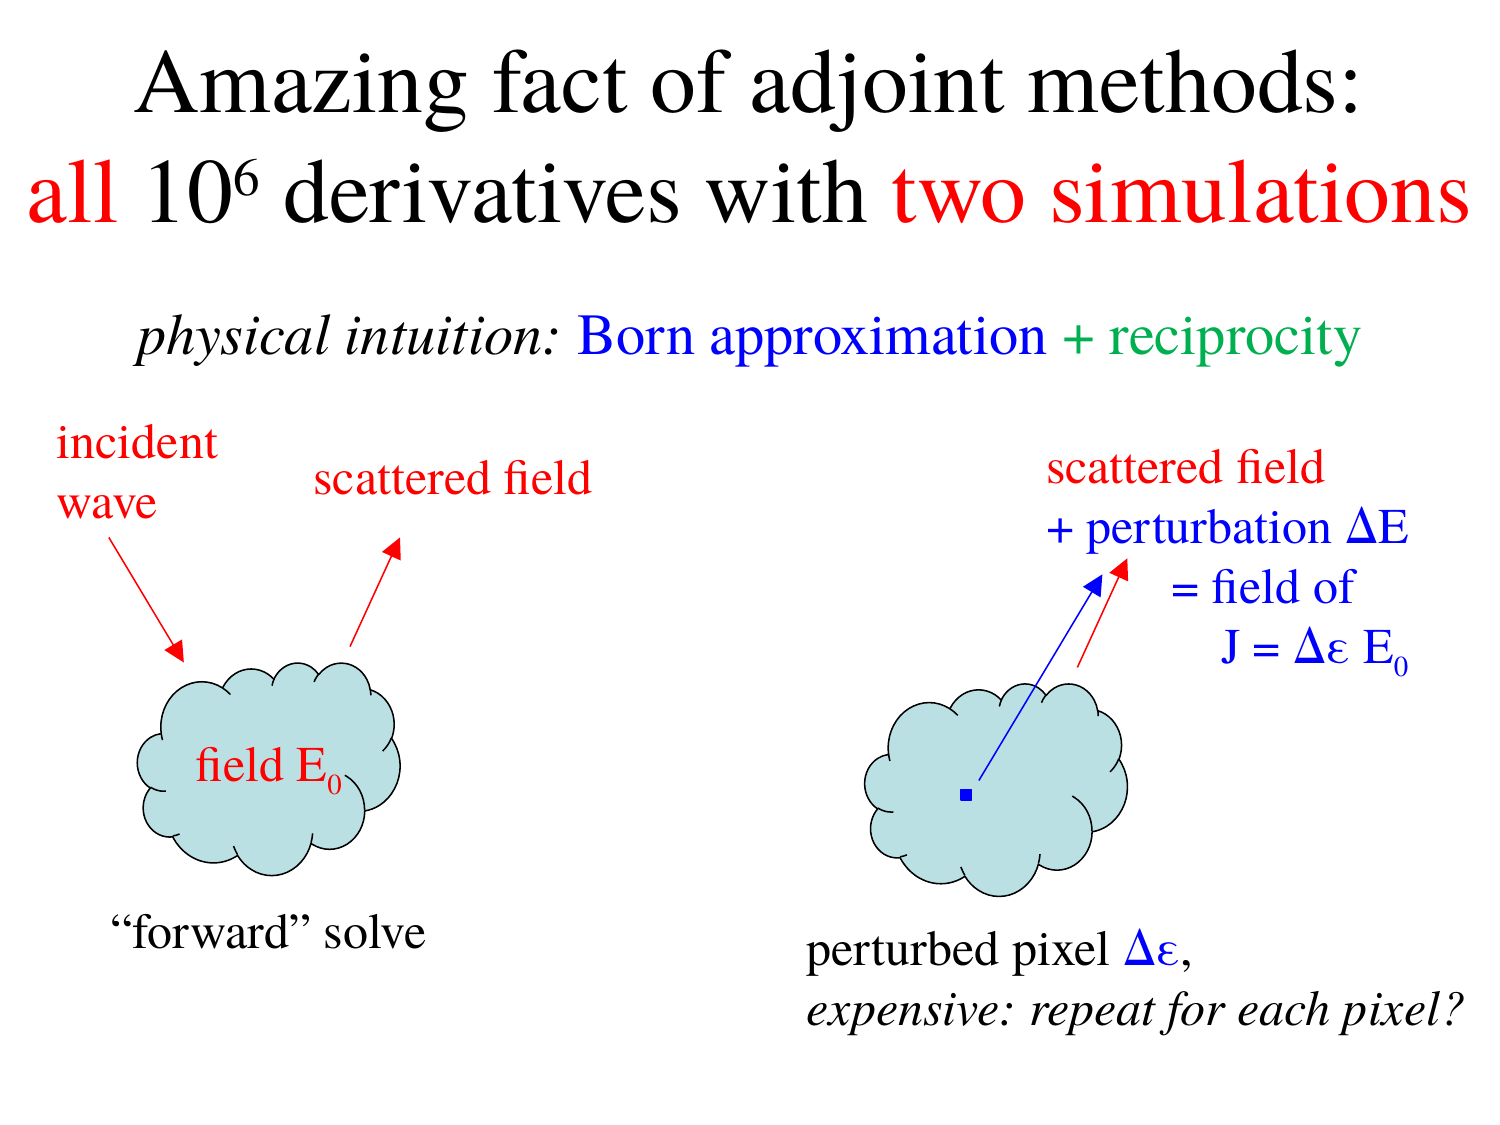

# Amazing fact of adjoint methods: all 106 derivatives with two simulations
physical intuition: Born approximation + reciprocity
incident
wave
scattered field
+ perturbation ΔE
          = field of
              J = Δε E0
scattered field

field E0

“forward” solve
perturbed pixel Δε,
expensive: repeat for each pixel?